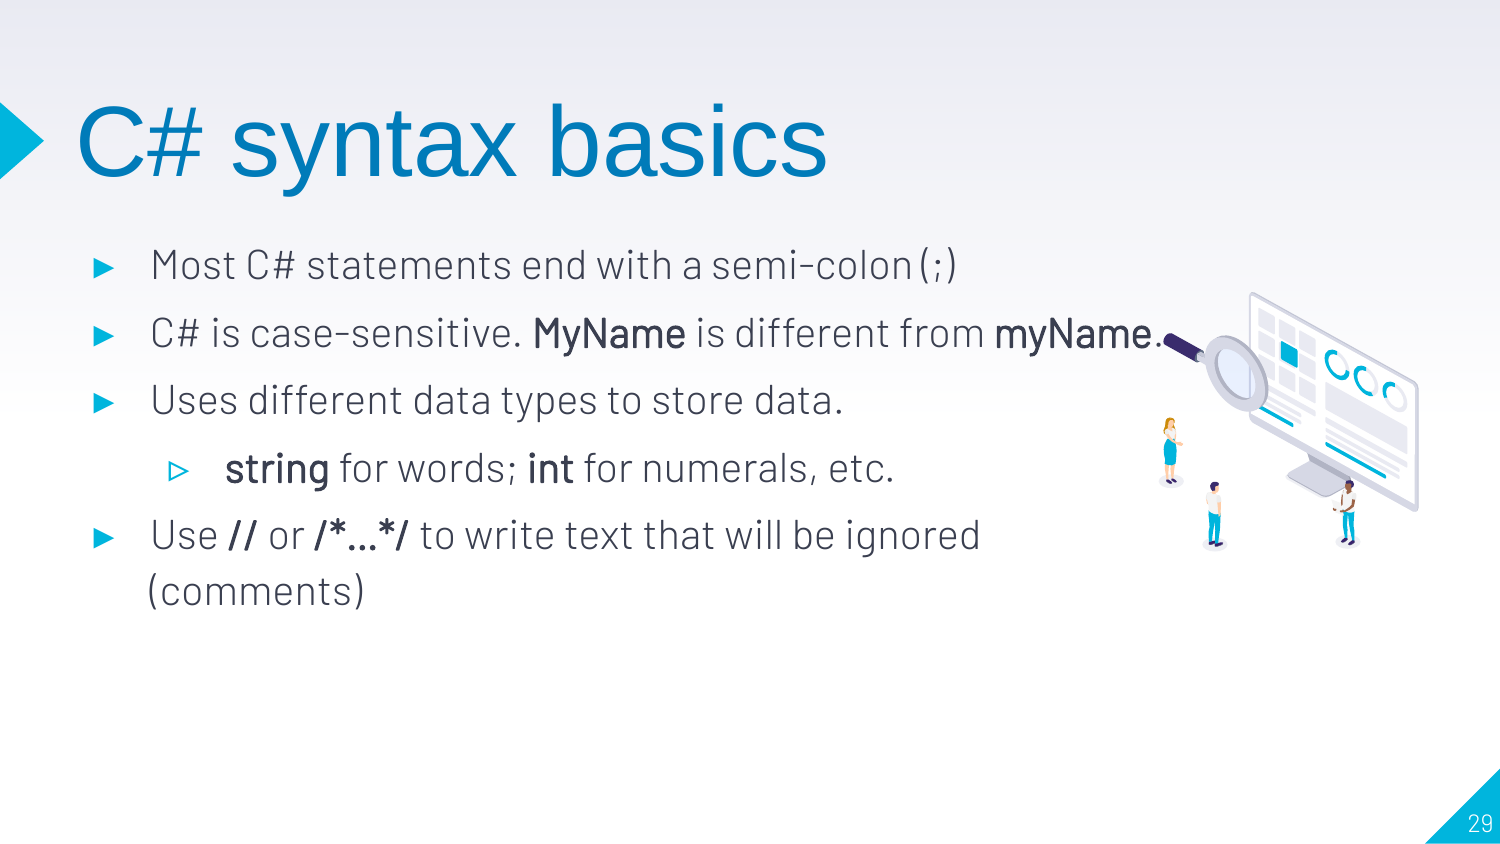

# C# syntax basics
Most C# statements end with a semi-colon (;)
C# is case-sensitive. MyName is different from myName.
Uses different data types to store data.
string for words; int for numerals, etc.
Use // or /*…*/ to write text that will be ignored (comments)

29